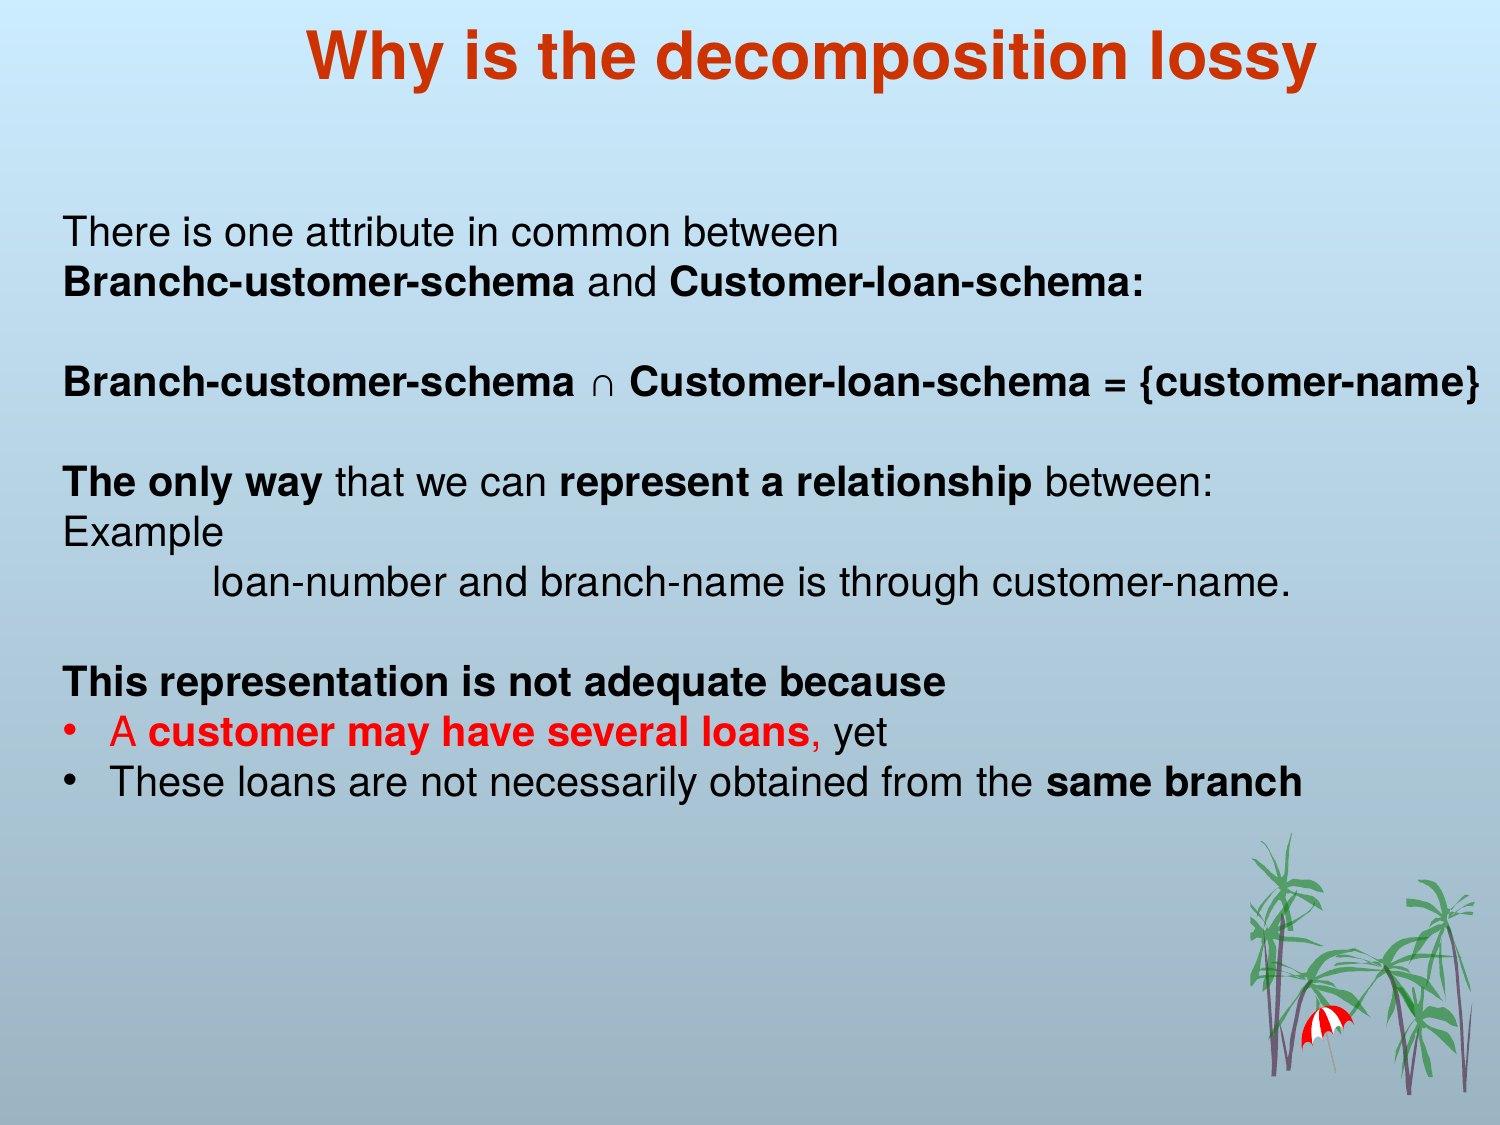

# Why is the decomposition lossy
There is one attribute in common between
Branchc-ustomer-schema and Customer-loan-schema:

Branch-customer-schema ∩ Customer-loan-schema = {customer-name}

The only way that we can represent a relationship between:
Example
	loan-number and branch-name is through customer-name.

This representation is not adequate because
A customer may have several loans, yet
These loans are not necessarily obtained from the same branch